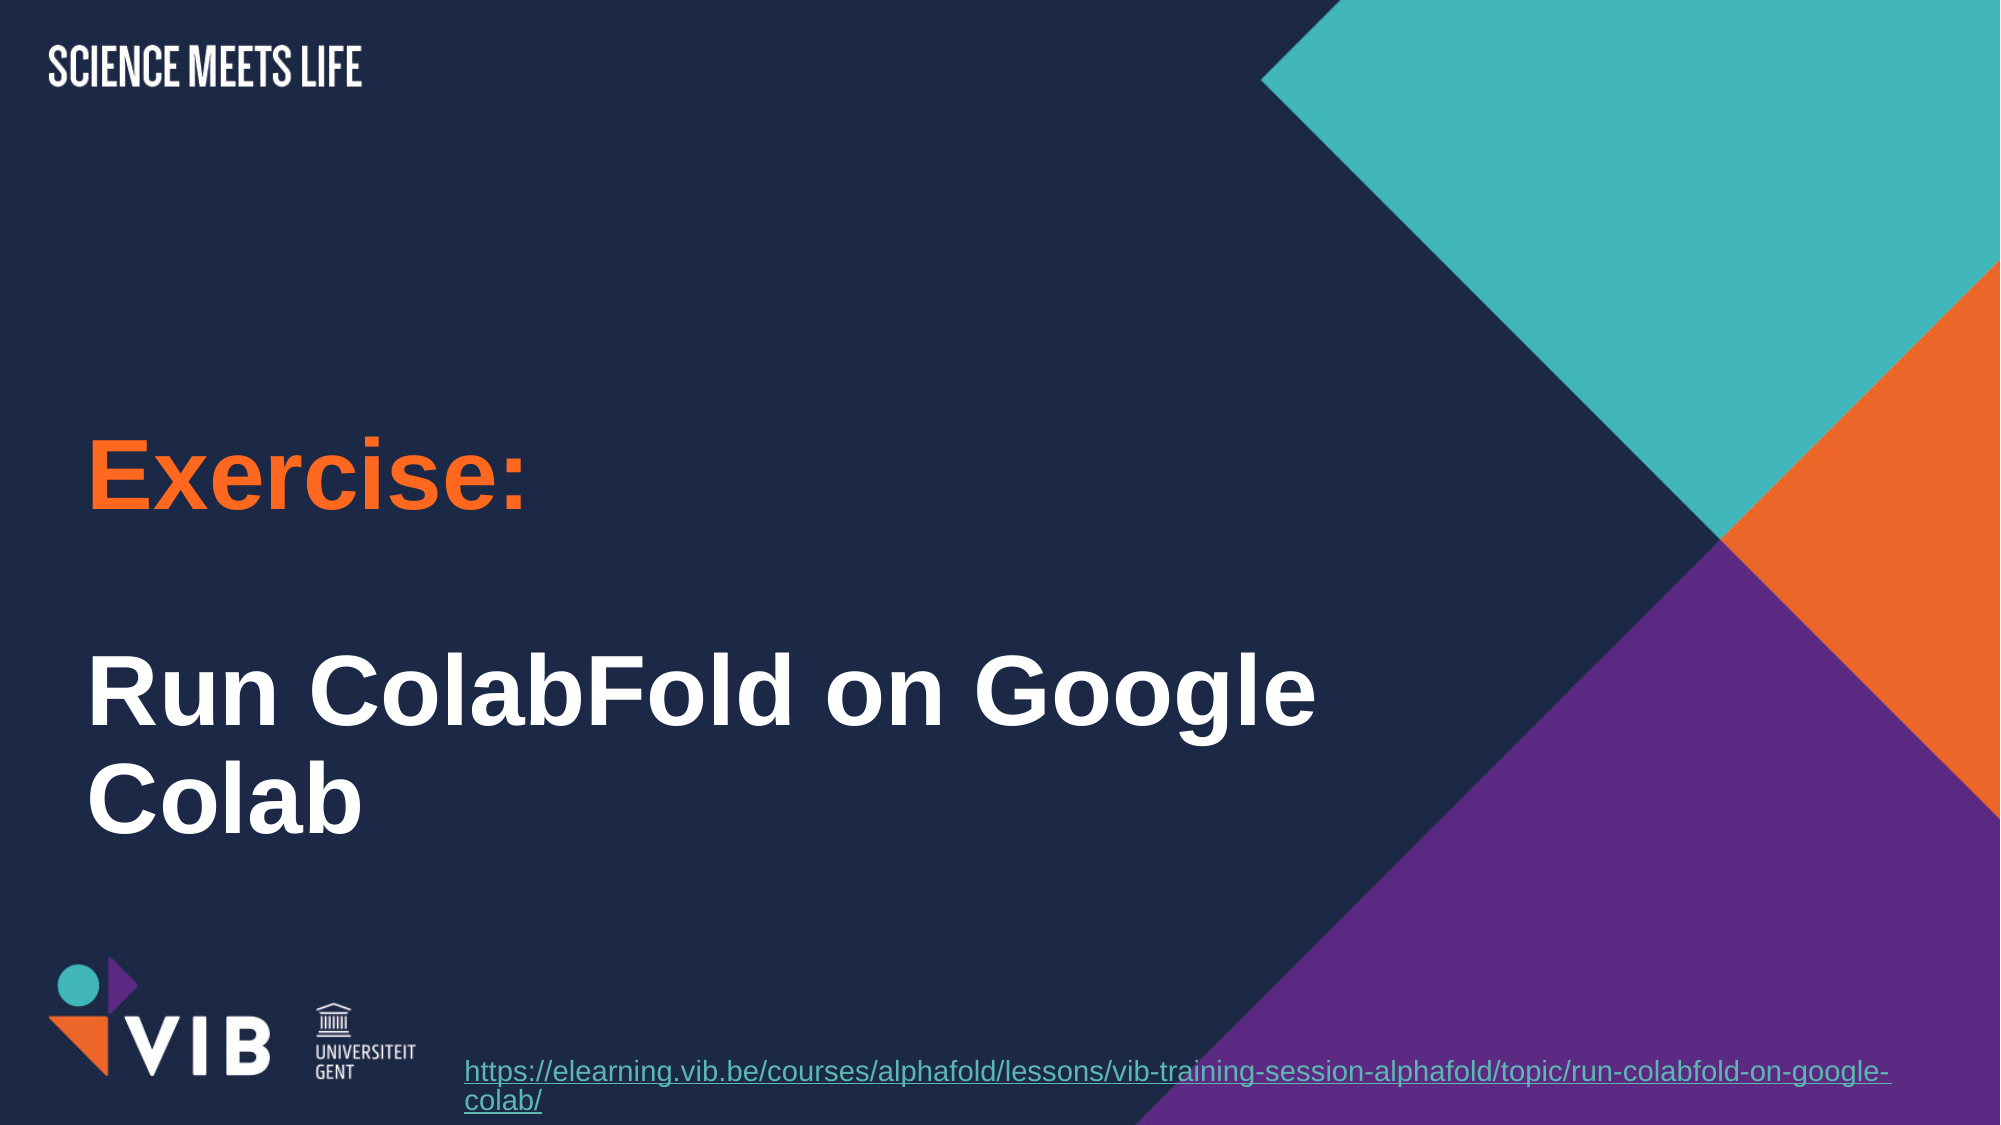

# Exercise: Run ColabFold on Google Colab
https://elearning.vib.be/courses/alphafold/lessons/vib-training-session-alphafold/topic/run-colabfold-on-google-colab/